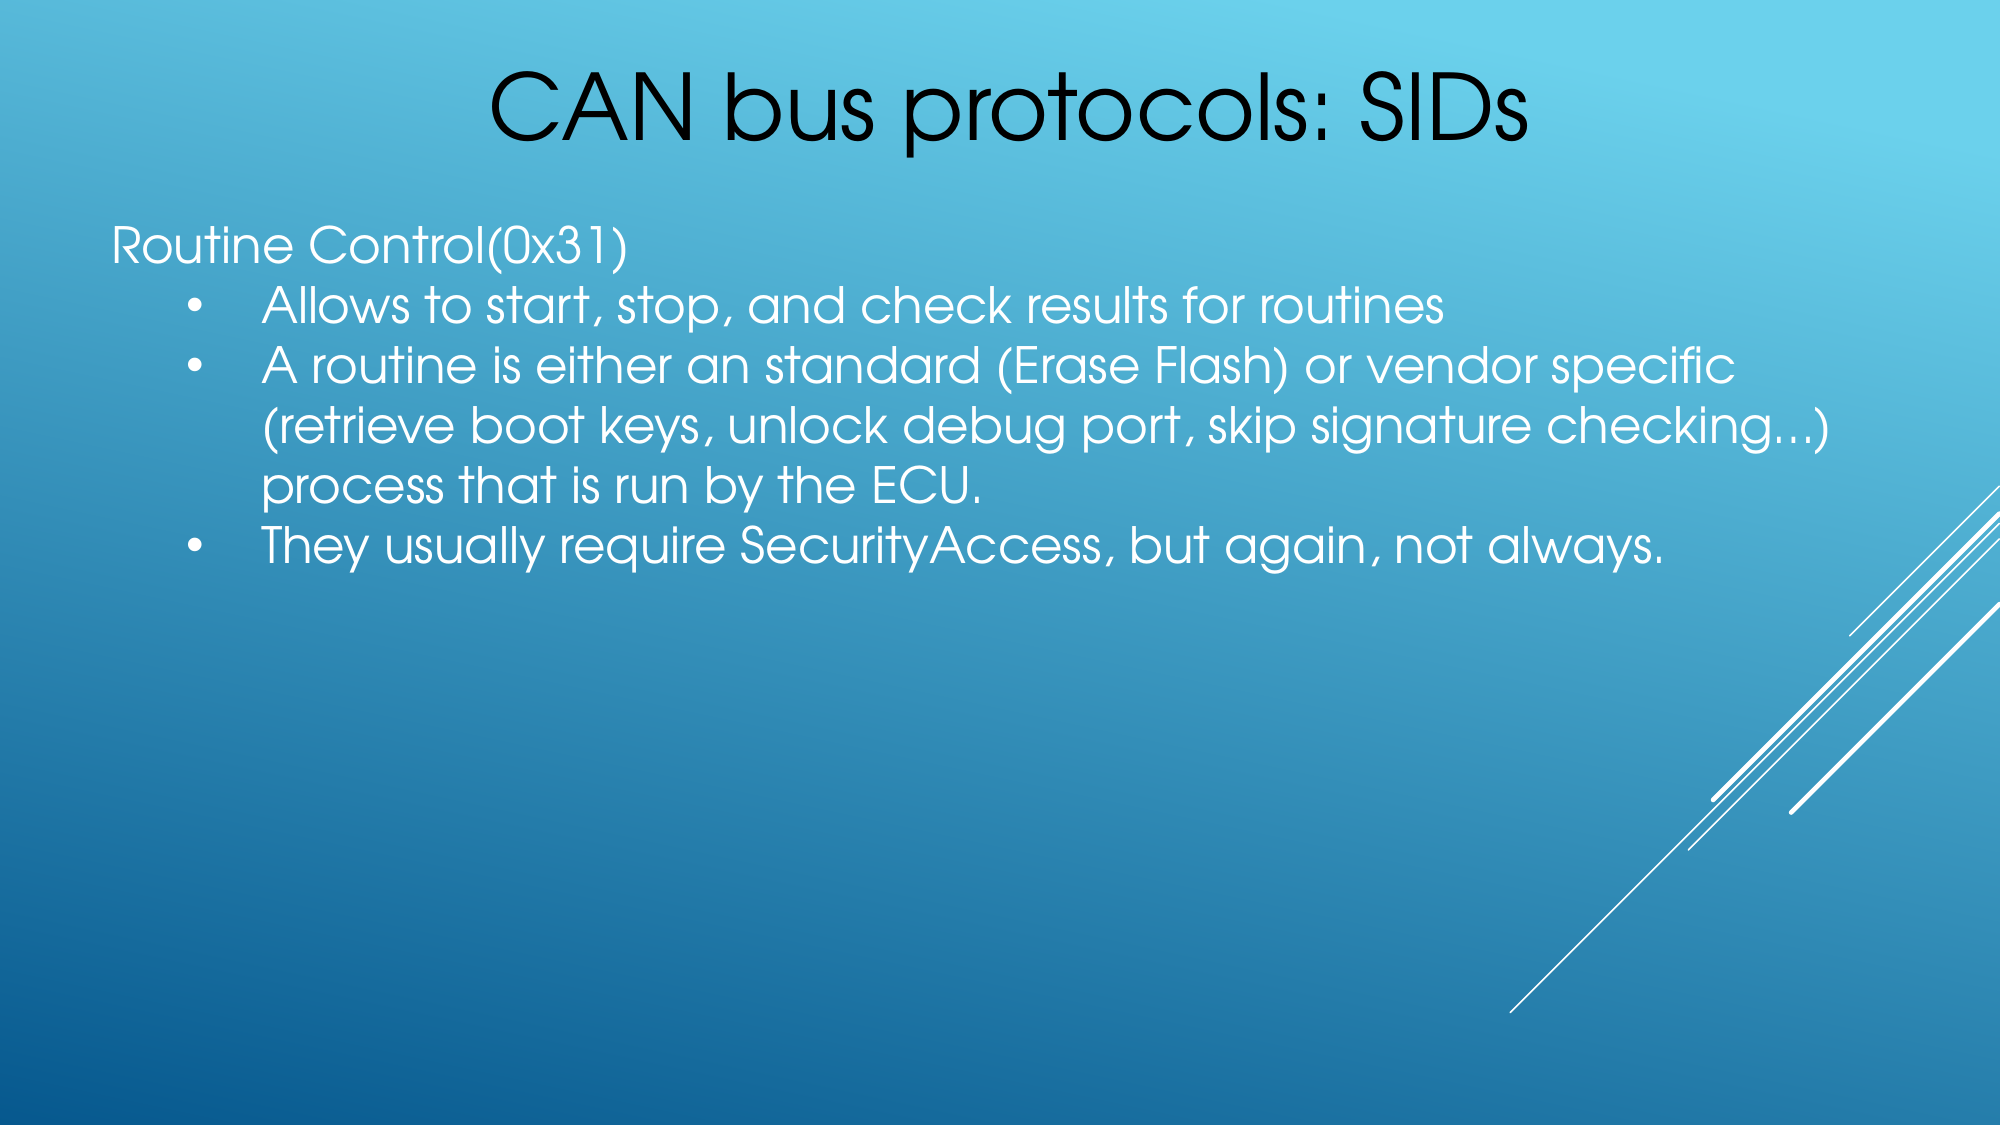

CAN bus protocols: SIDs
Routine Control(0x31)
Allows to start, stop, and check results for routines
A routine is either an standard (Erase Flash) or vendor specific (retrieve boot keys, unlock debug port, skip signature checking…) process that is run by the ECU.
They usually require SecurityAccess, but again, not always.